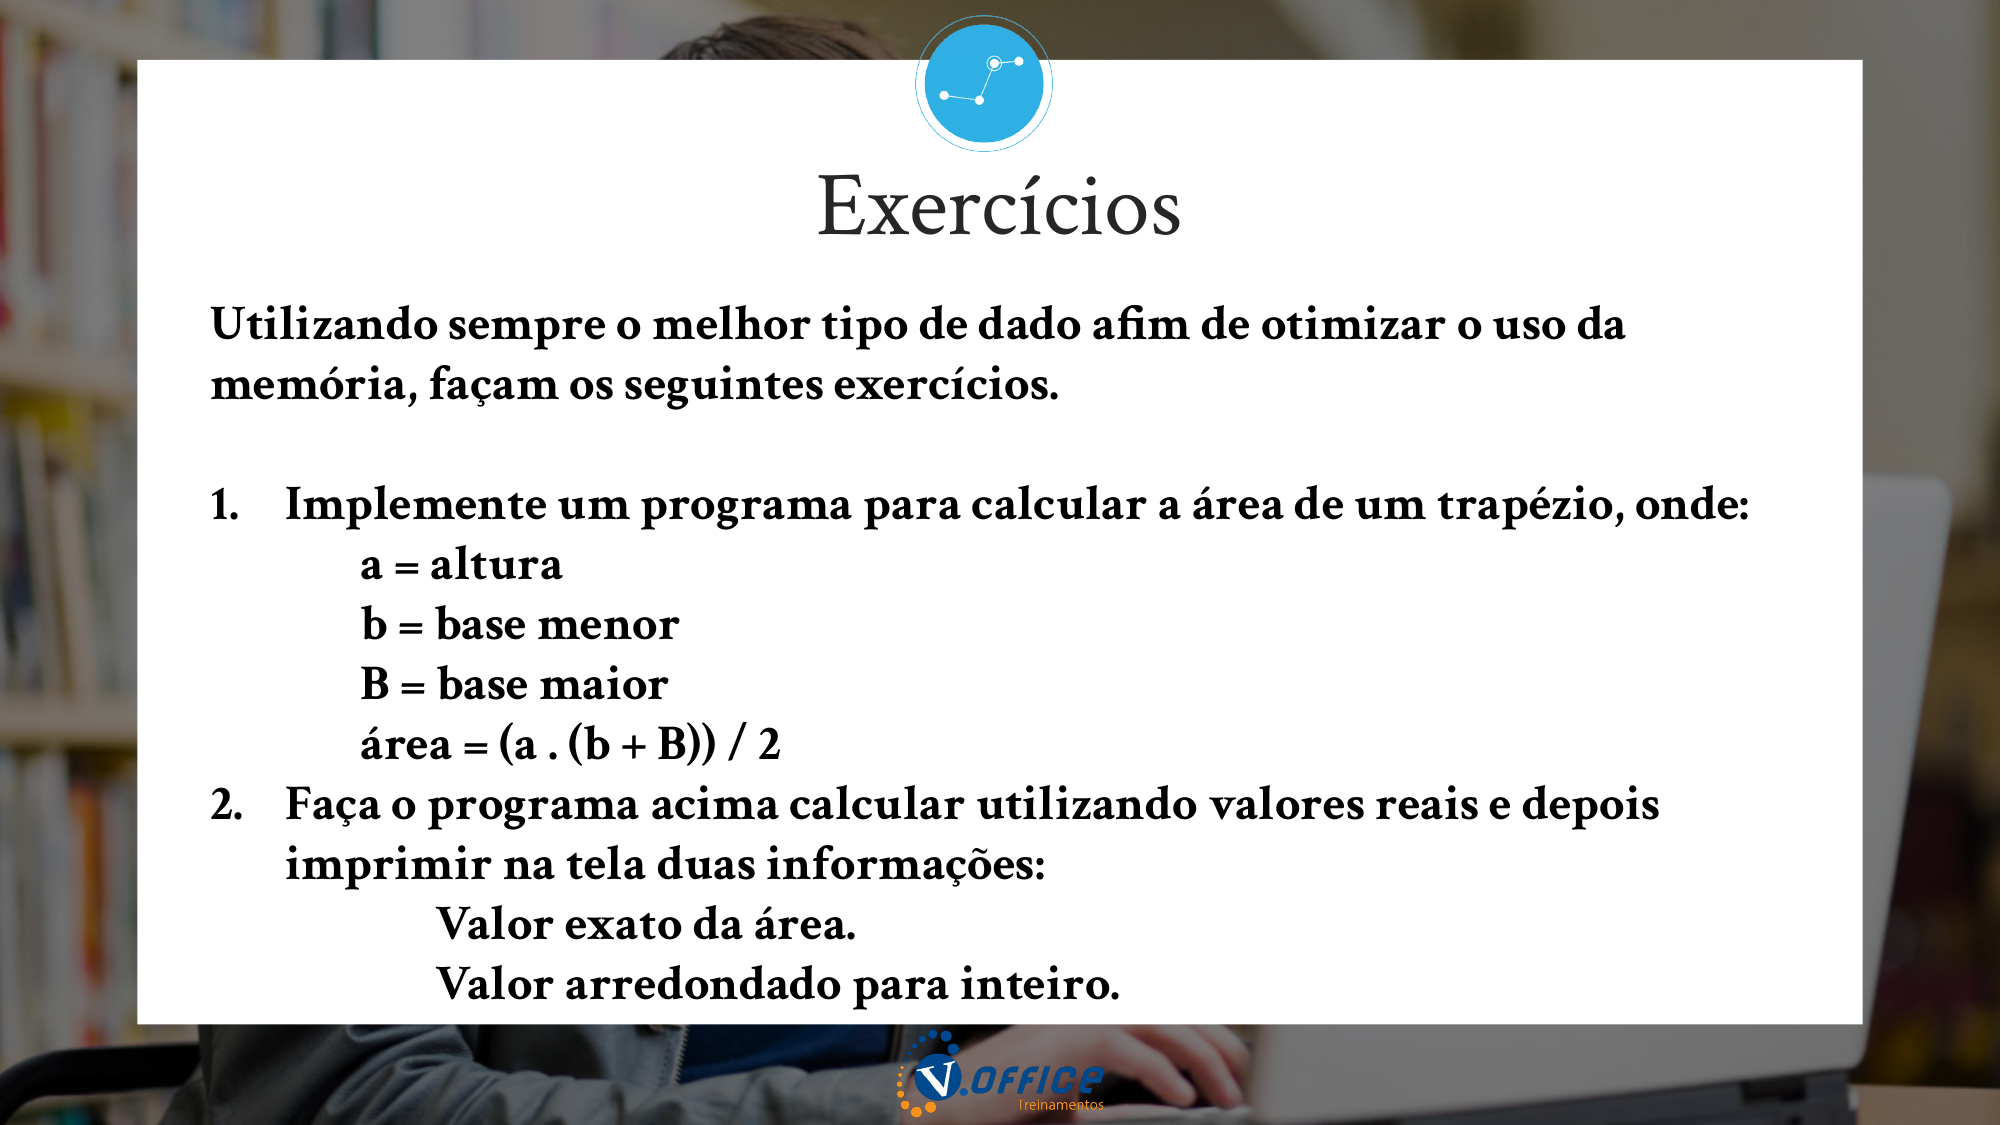

Exercícios
Utilizando sempre o melhor tipo de dado afim de otimizar o uso da memória, façam os seguintes exercícios.

Implemente um programa para calcular a área de um trapézio, onde:
	a = altura
	b = base menor
	B = base maior
	área = (a . (b + B)) / 2
Faça o programa acima calcular utilizando valores reais e depois imprimir na tela duas informações:
	Valor exato da área.
	Valor arredondado para inteiro.